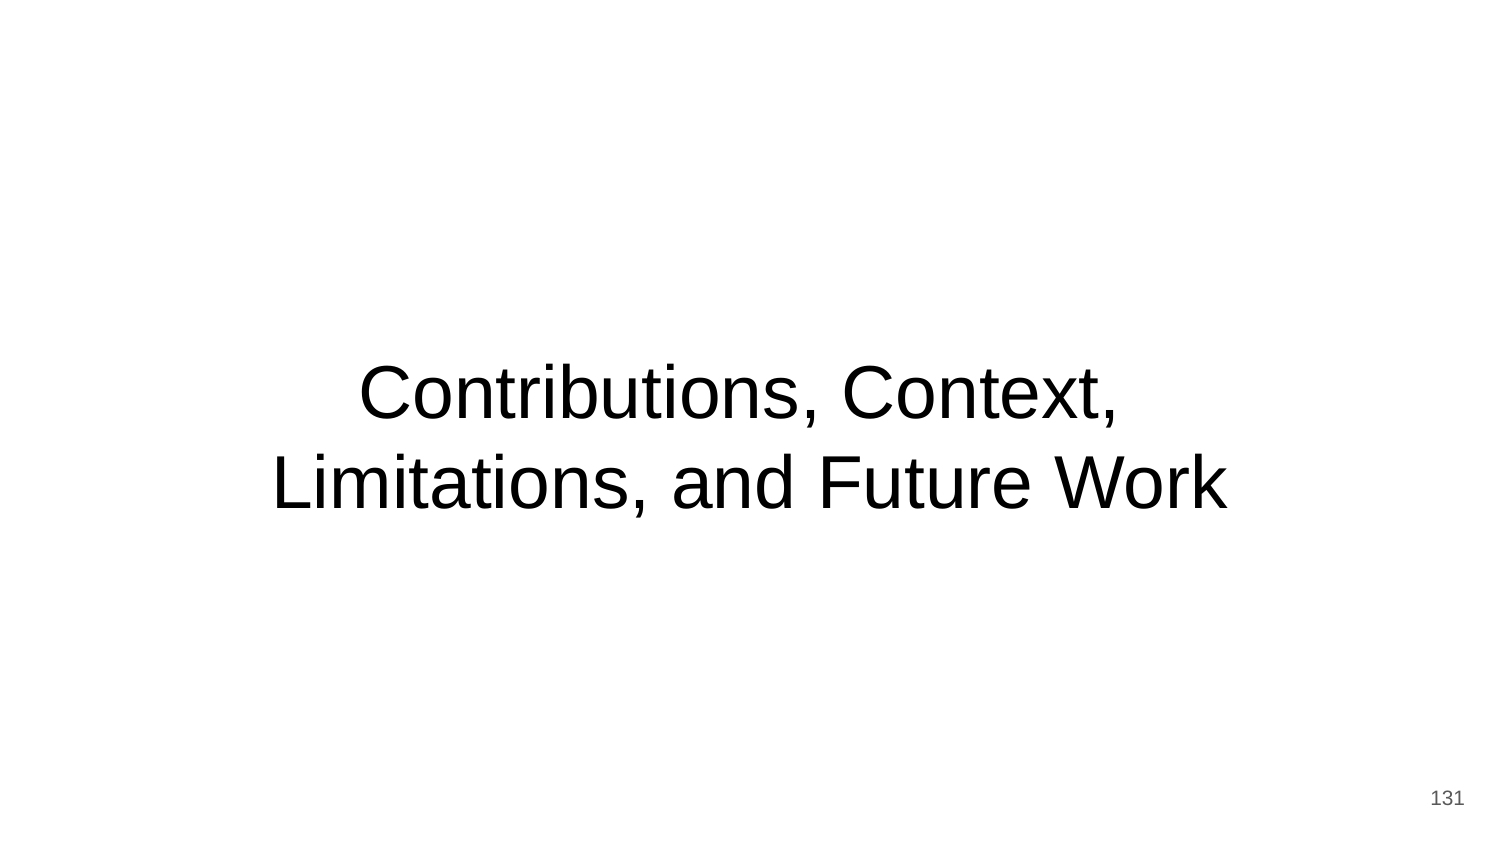

# Contributions, Context,
Limitations, and Future Work
131